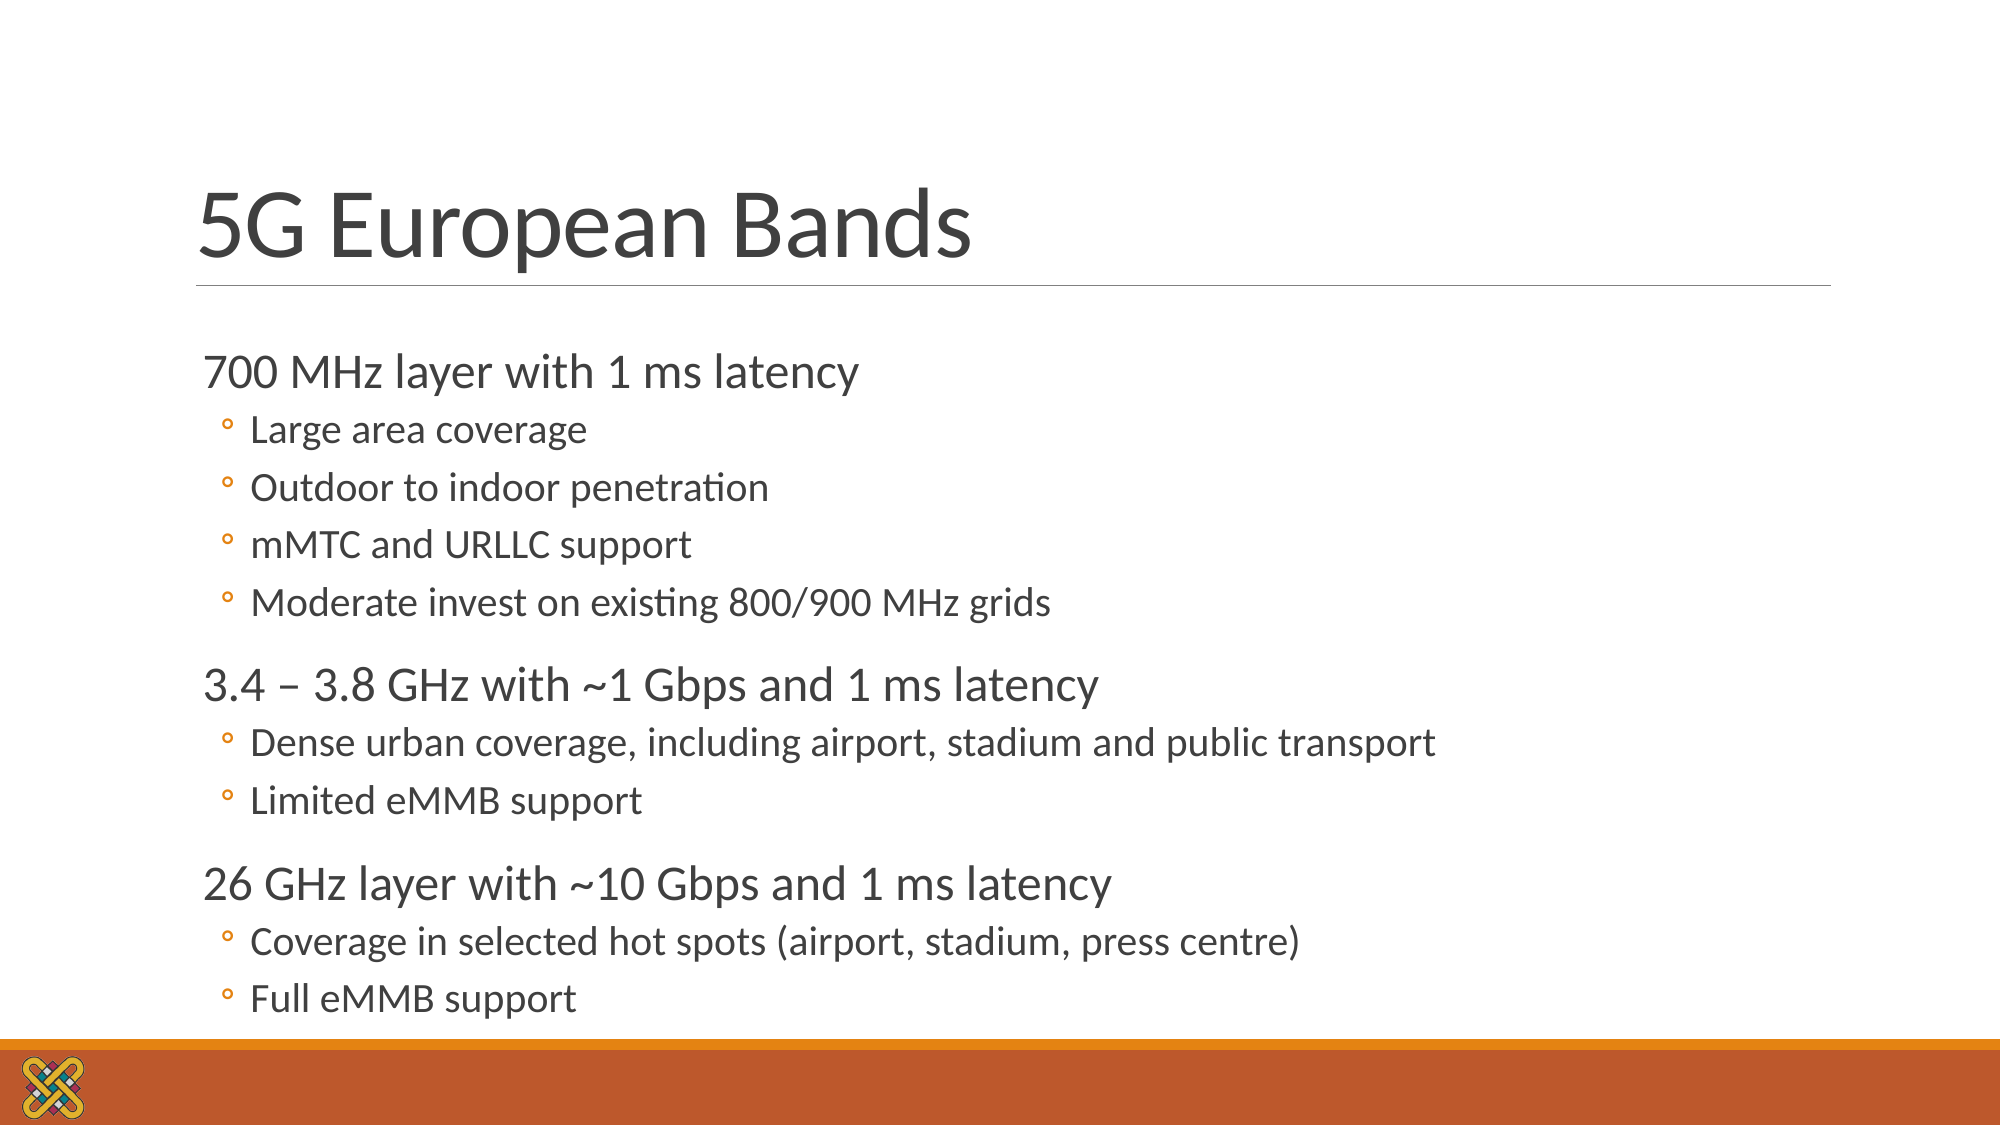

# 5G European Bands
700 MHz layer with 1 ms latency
Large area coverage
Outdoor to indoor penetration
mMTC and URLLC support
Moderate invest on existing 800/900 MHz grids
3.4 – 3.8 GHz with ~1 Gbps and 1 ms latency
Dense urban coverage, including airport, stadium and public transport
Limited eMMB support
26 GHz layer with ~10 Gbps and 1 ms latency
Coverage in selected hot spots (airport, stadium, press centre)
Full eMMB support